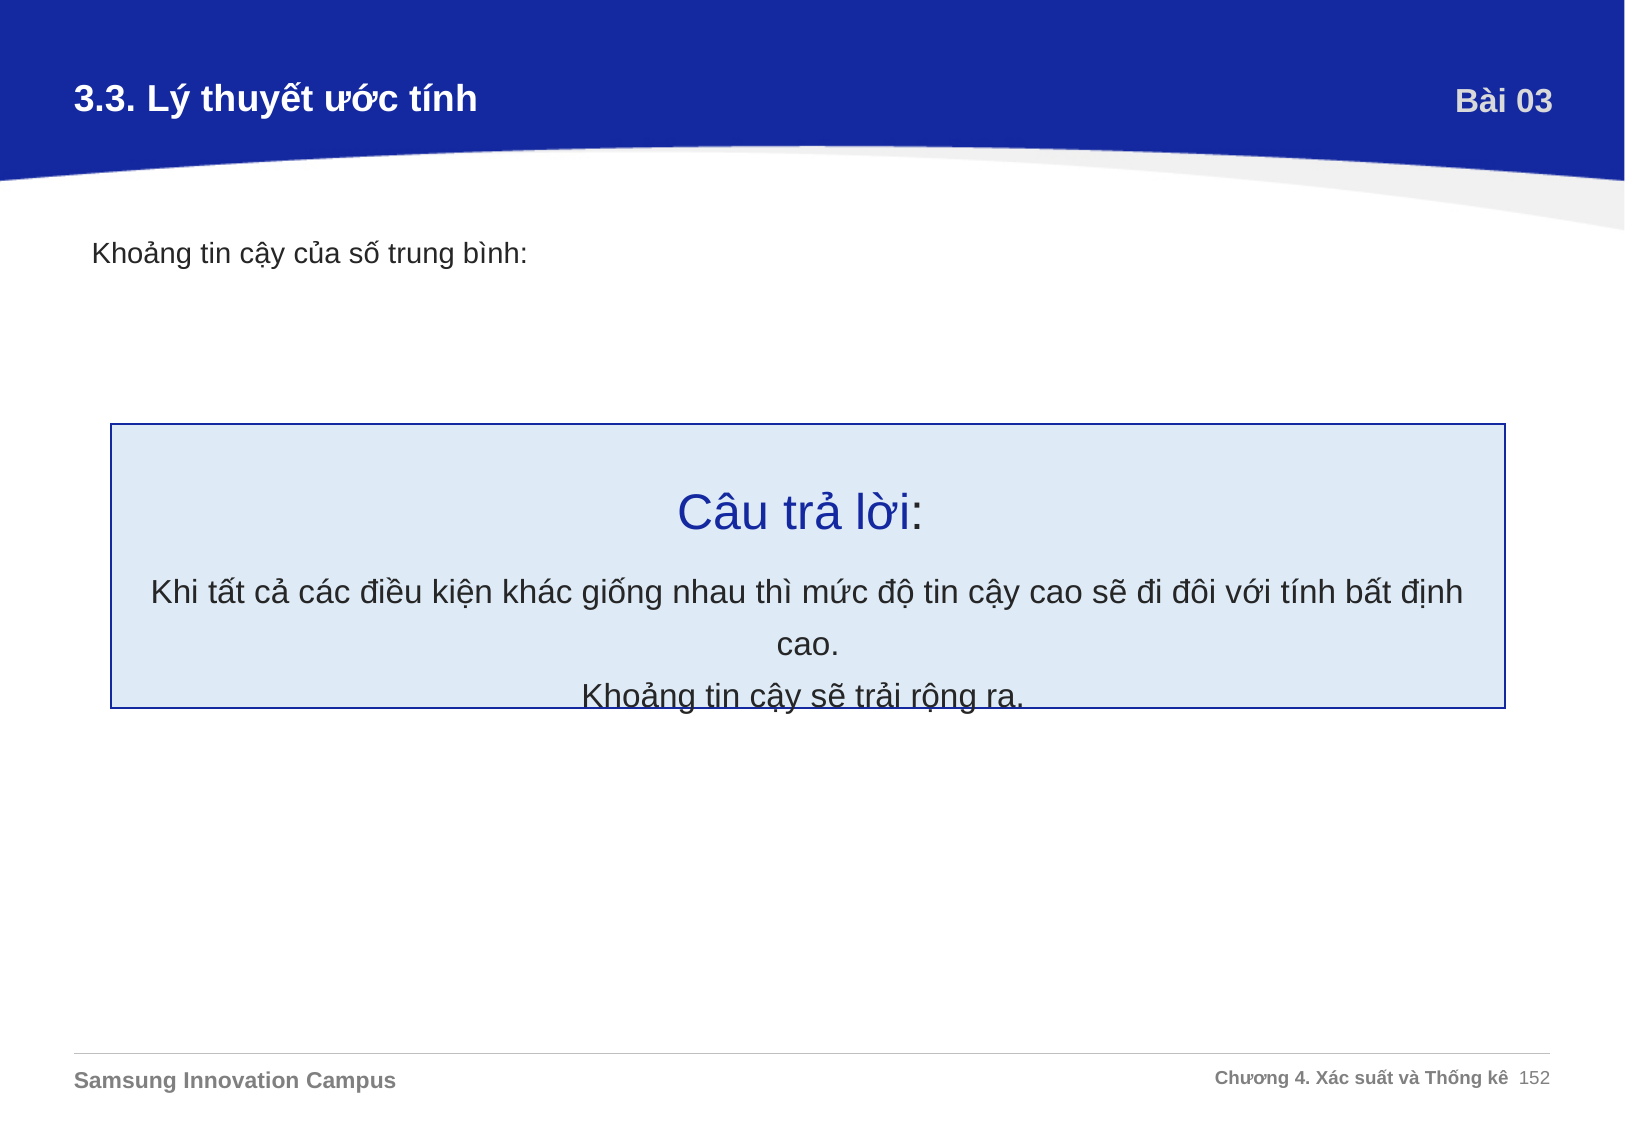

3.3. Lý thuyết ước tính
Bài 03
Khoảng tin cậy của số trung bình:

Câu trả lời:
Khi tất cả các điều kiện khác giống nhau thì mức độ tin cậy cao sẽ đi đôi với tính bất định cao.
Khoảng tin cậy sẽ trải rộng ra.